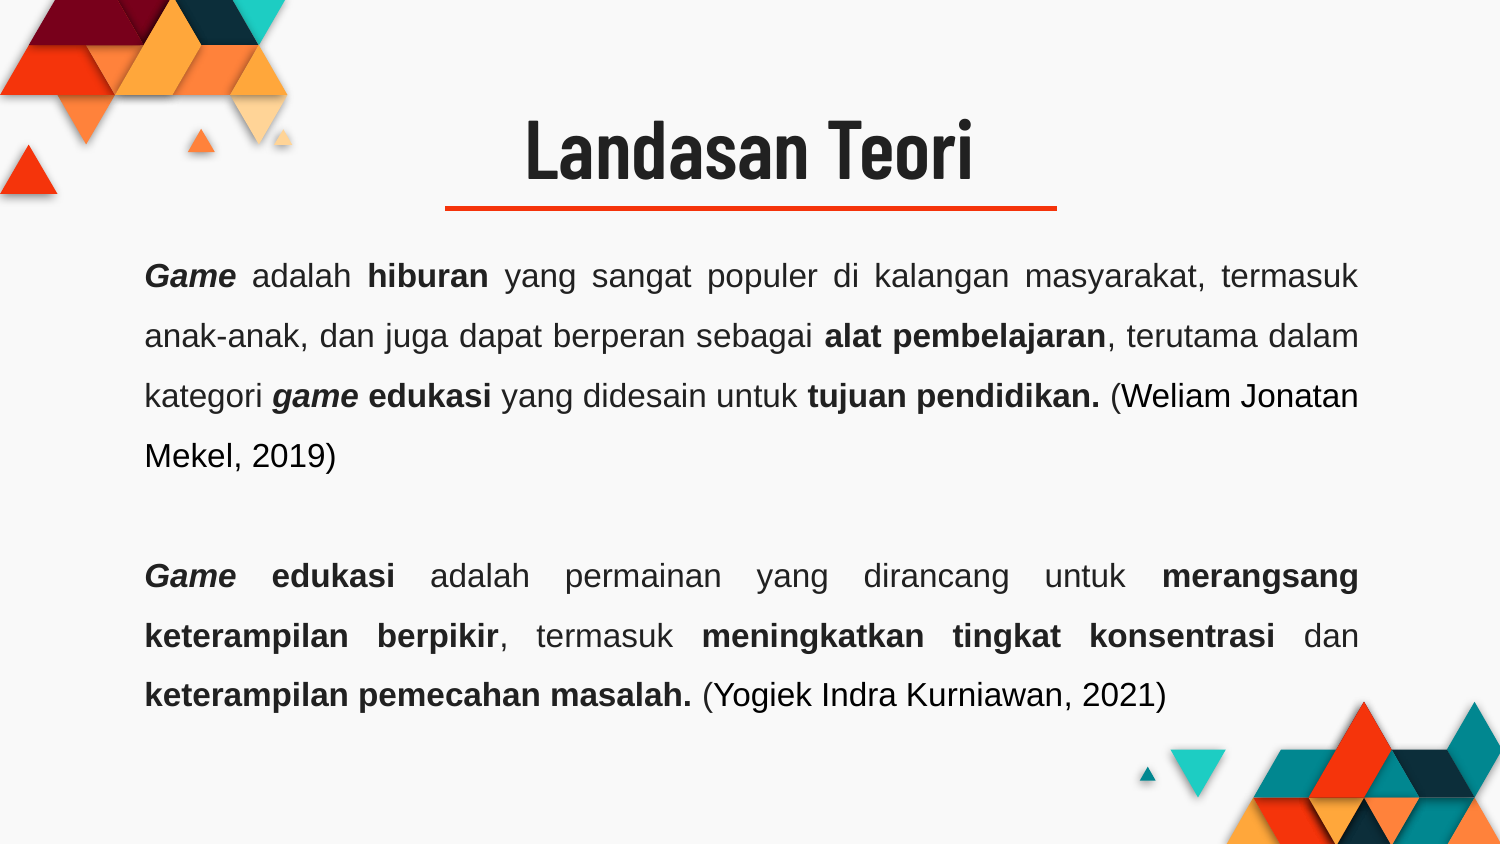

# Landasan Teori
Game adalah hiburan yang sangat populer di kalangan masyarakat, termasuk anak-anak, dan juga dapat berperan sebagai alat pembelajaran, terutama dalam kategori game edukasi yang didesain untuk tujuan pendidikan. (Weliam Jonatan Mekel, 2019)

Game edukasi adalah permainan yang dirancang untuk merangsang keterampilan berpikir, termasuk meningkatkan tingkat konsentrasi dan keterampilan pemecahan masalah. (Yogiek Indra Kurniawan, 2021)